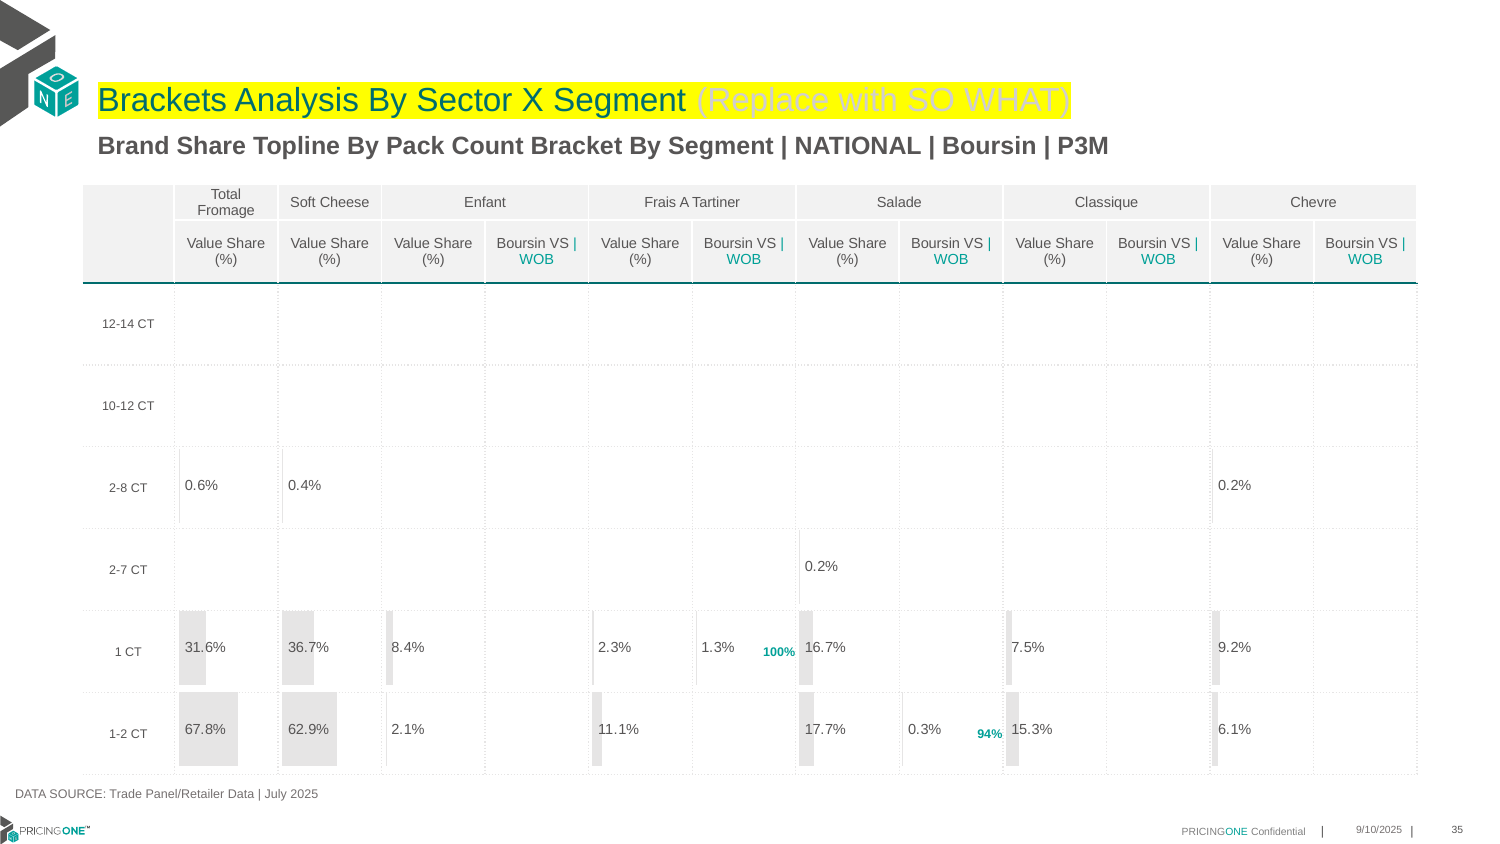

# Brackets Analysis By Sector X Segment (Replace with SO WHAT)
Brand Share Topline By Pack Count Bracket By Segment | NATIONAL | Boursin | P3M
|  | Total Fromage | Soft Cheese | Enfant |  | Frais A Tartiner |  | Salade |  | Classique |  | Chevre |  |
| --- | --- | --- | --- | --- | --- | --- | --- | --- | --- | --- | --- | --- |
|  | Value Share (%) | Value Share (%) | Value Share (%) | Boursin VS | WOB | Value Share (%) | Boursin VS | WOB | Value Share (%) | Boursin VS | WOB | Value Share (%) | Boursin VS | WOB | Value Share (%) | Boursin VS | WOB |
| 12-14 CT |  |  |  |  |  |  |  |  |  |  |  |  |
| 10-12 CT |  |  |  |  |  |  |  |  |  |  |  |  |
| 2-8 CT |  |  |  |  |  |  |  |  |  |  |  |  |
| 2-7 CT |  |  |  |  |  |  |  |  |  |  |  |  |
| 1 CT |  |  |  |  |  | 100% |  |  |  |  |  |  |
| 1-2 CT |  |  |  |  |  |  |  | 94% |  |  |  |  |

### Chart

| Category | Total Fromage |
|---|---|
| None | None |

### Chart

| Category | Soft Cheese |
|---|---|
| None | None |

### Chart

| Category | Enfant |
|---|---|
| None | None |

### Chart

| Category | Enfant |
|---|---|
| None | None |

### Chart

| Category | Frais A Tartiner |
|---|---|
| None | None |

### Chart

| Category | Frais A Tartiner |
|---|---|
| None | None |

### Chart

| Category | Salade |
|---|---|
| None | None |

### Chart

| Category | Salade |
|---|---|
| None | None |

### Chart

| Category | Classique |
|---|---|
| None | None |

### Chart

| Category | Classique |
|---|---|
| None | None |

### Chart

| Category | Chevre |
|---|---|
| None | None |

### Chart

| Category | Chevre |
|---|---|
| None | None |
DATA SOURCE: Trade Panel/Retailer Data | July 2025

9/10/2025
35